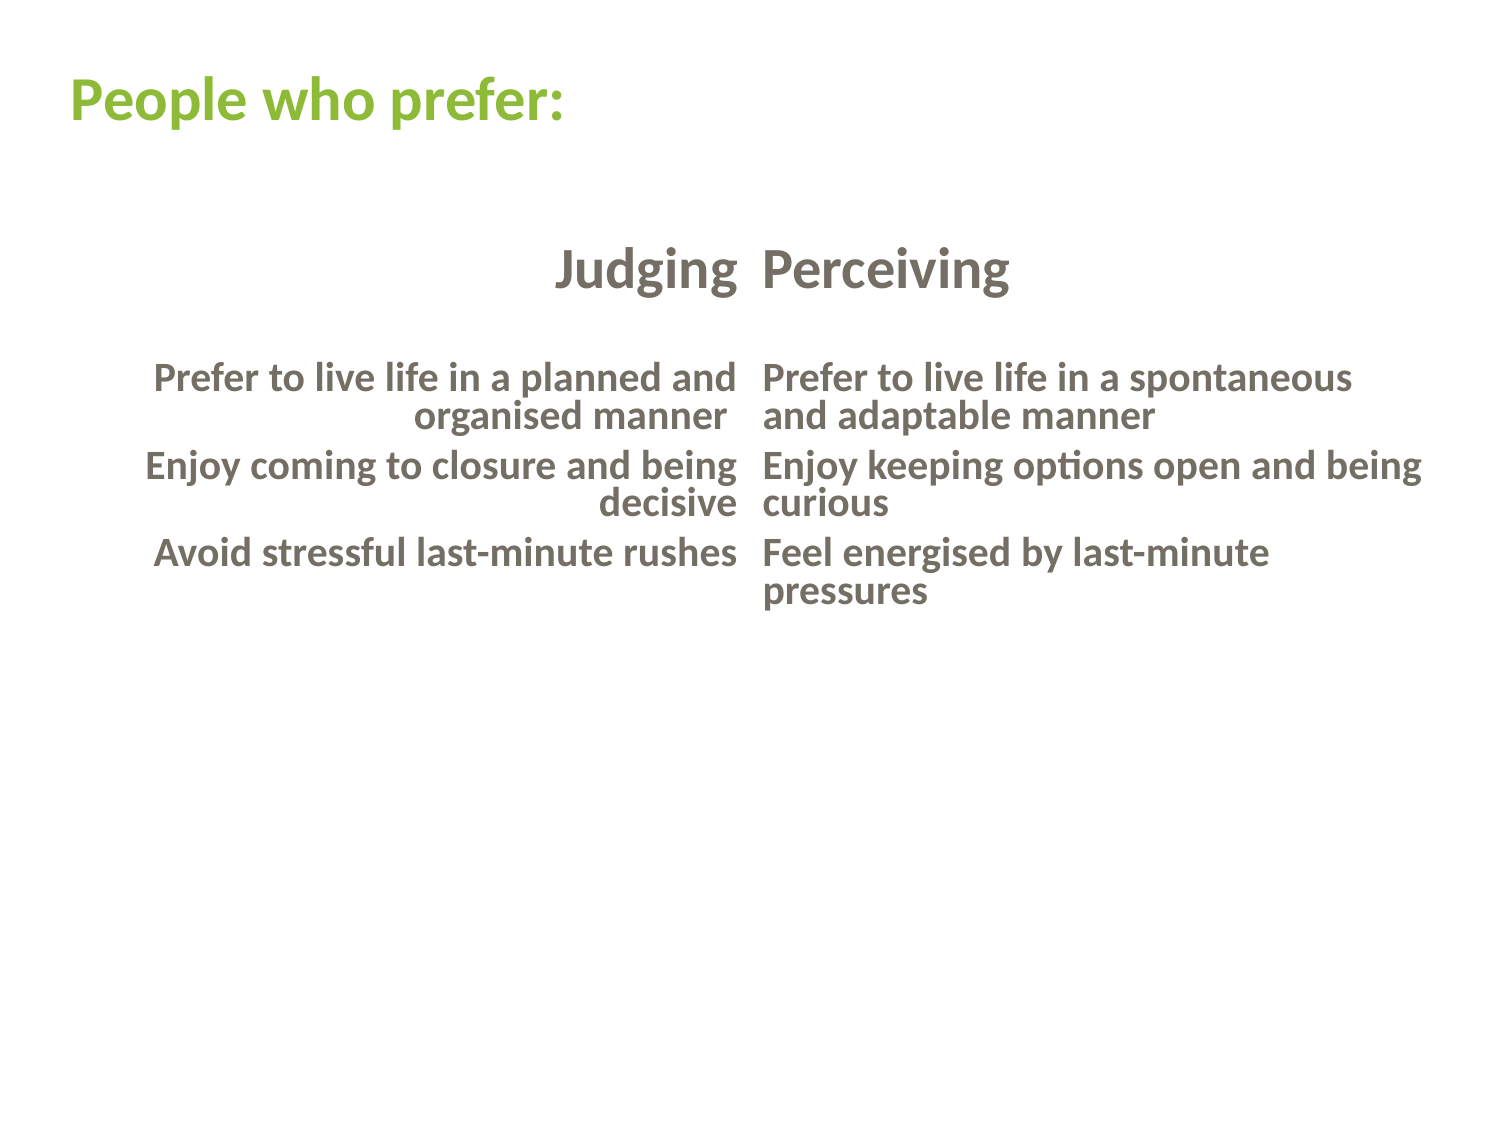

# People who prefer:
Judging

Prefer to live life in a planned and organised manner
Enjoy coming to closure and being decisive
Avoid stressful last-minute rushes
Perceiving

Prefer to live life in a spontaneous and adaptable manner
Enjoy keeping options open and being curious
Feel energised by last-minute pressures